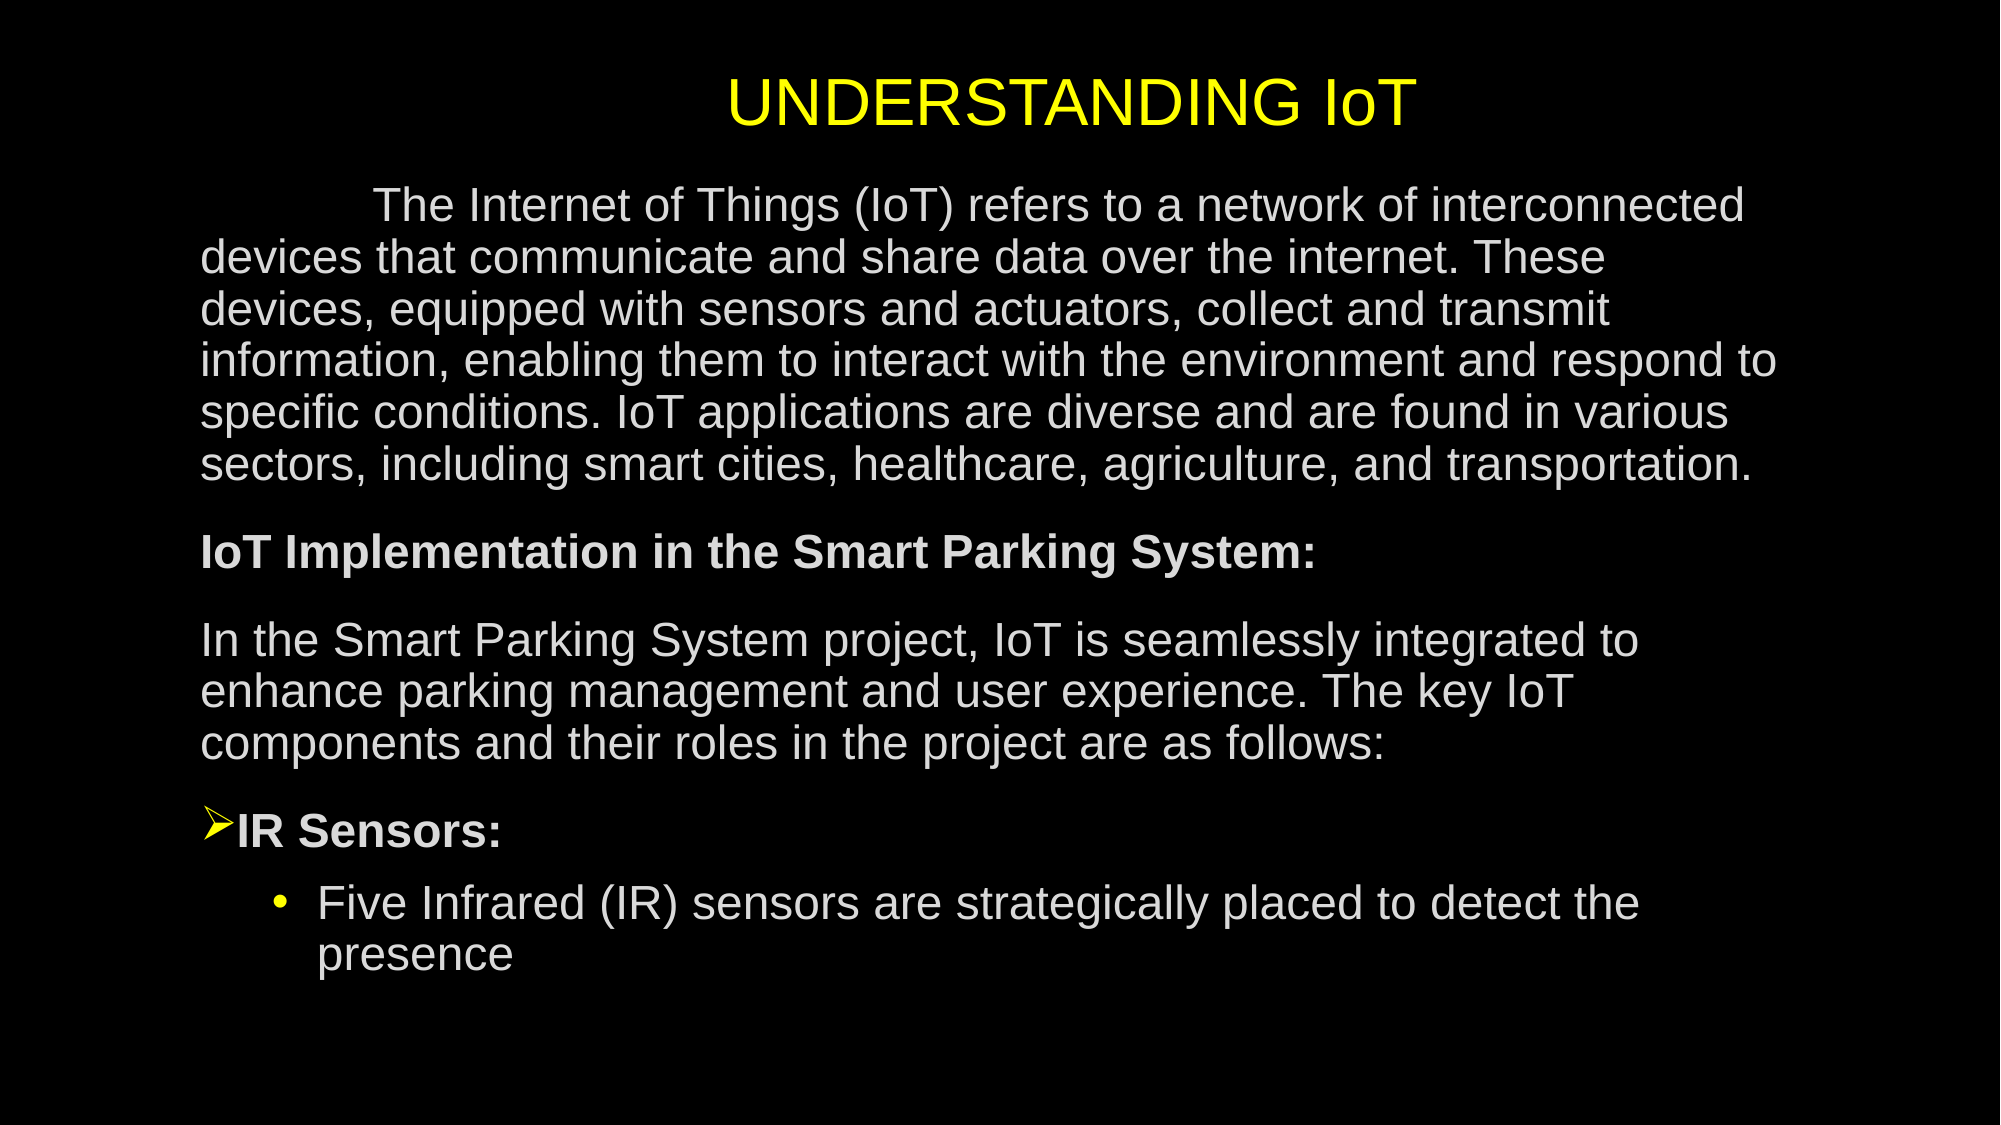

# UNDERSTANDING IoT
             The Internet of Things (IoT) refers to a network of interconnected devices that communicate and share data over the internet. These devices, equipped with sensors and actuators, collect and transmit information, enabling them to interact with the environment and respond to specific conditions. IoT applications are diverse and are found in various sectors, including smart cities, healthcare, agriculture, and transportation.
IoT Implementation in the Smart Parking System:
In the Smart Parking System project, IoT is seamlessly integrated to enhance parking management and user experience. The key IoT components and their roles in the project are as follows:
IR Sensors:
Five Infrared (IR) sensors are strategically placed to detect the presence